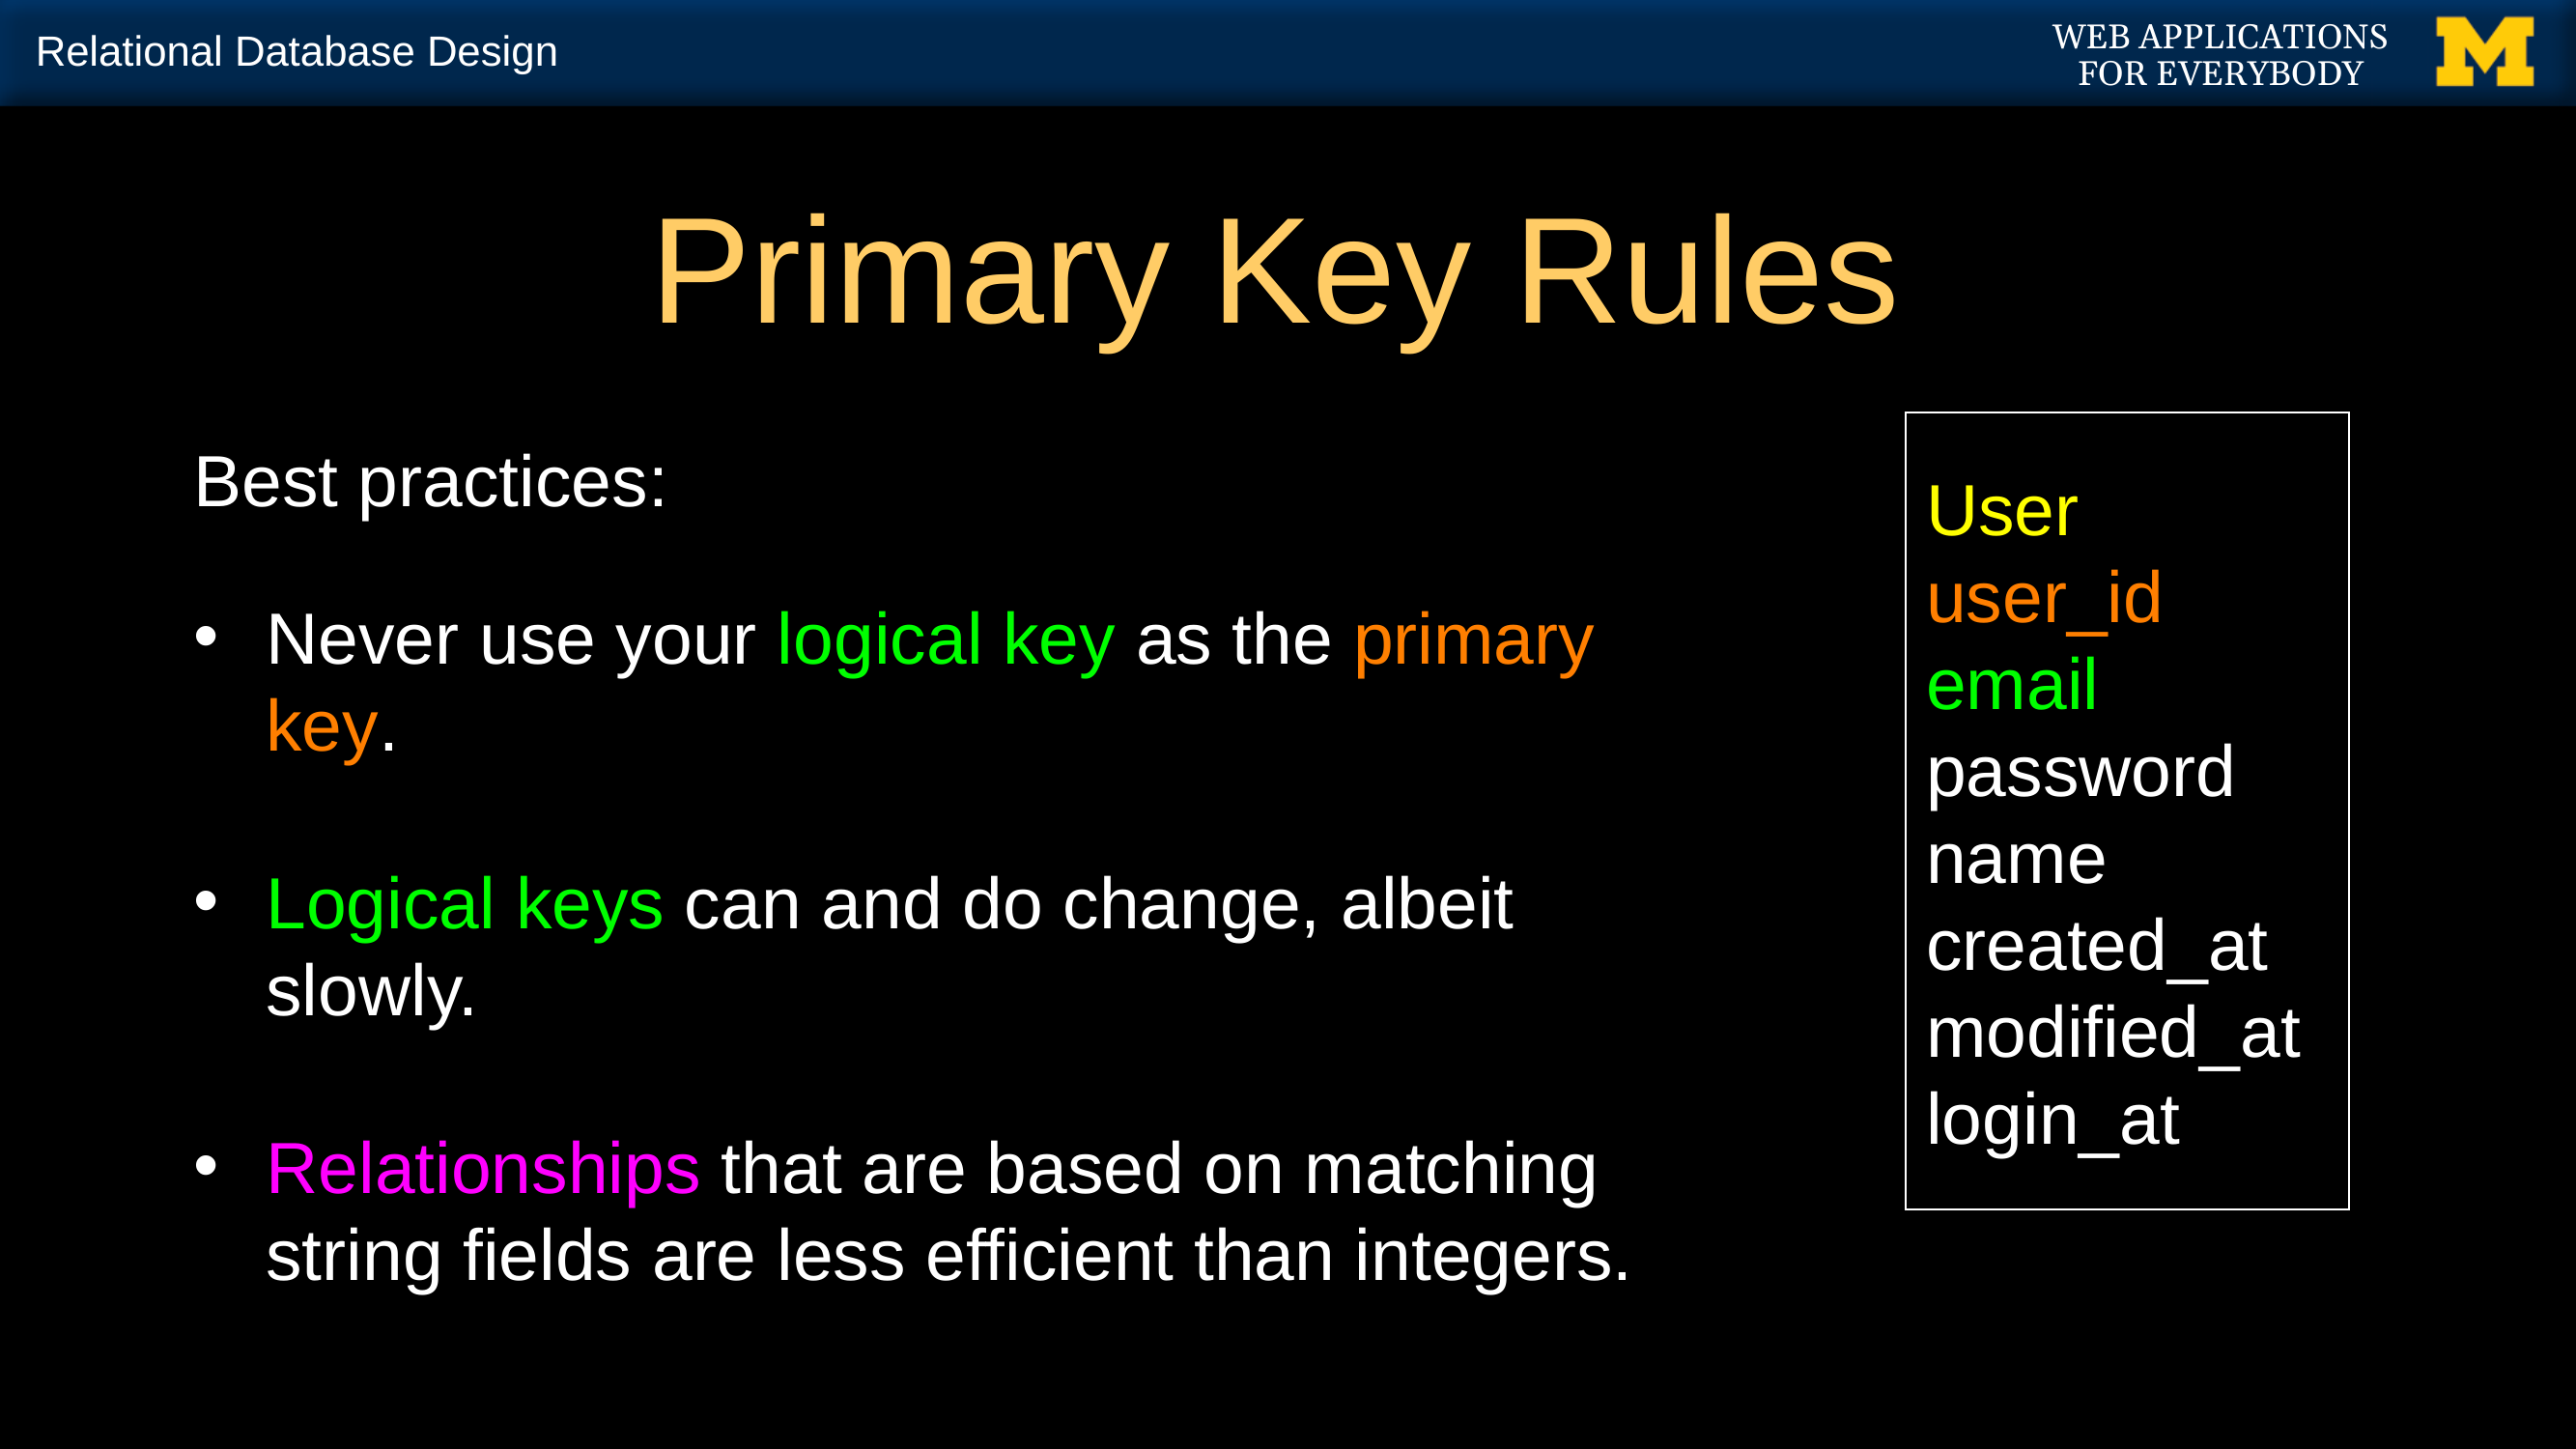

# Primary Key Rules
Best practices:
Never use your logical key as the primary key.
Logical keys can and do change, albeit slowly.
Relationships that are based on matching string fields are less efficient than integers.
 User
 user_id
 email
 password
 name
 created_at
 modified_at
 login_at